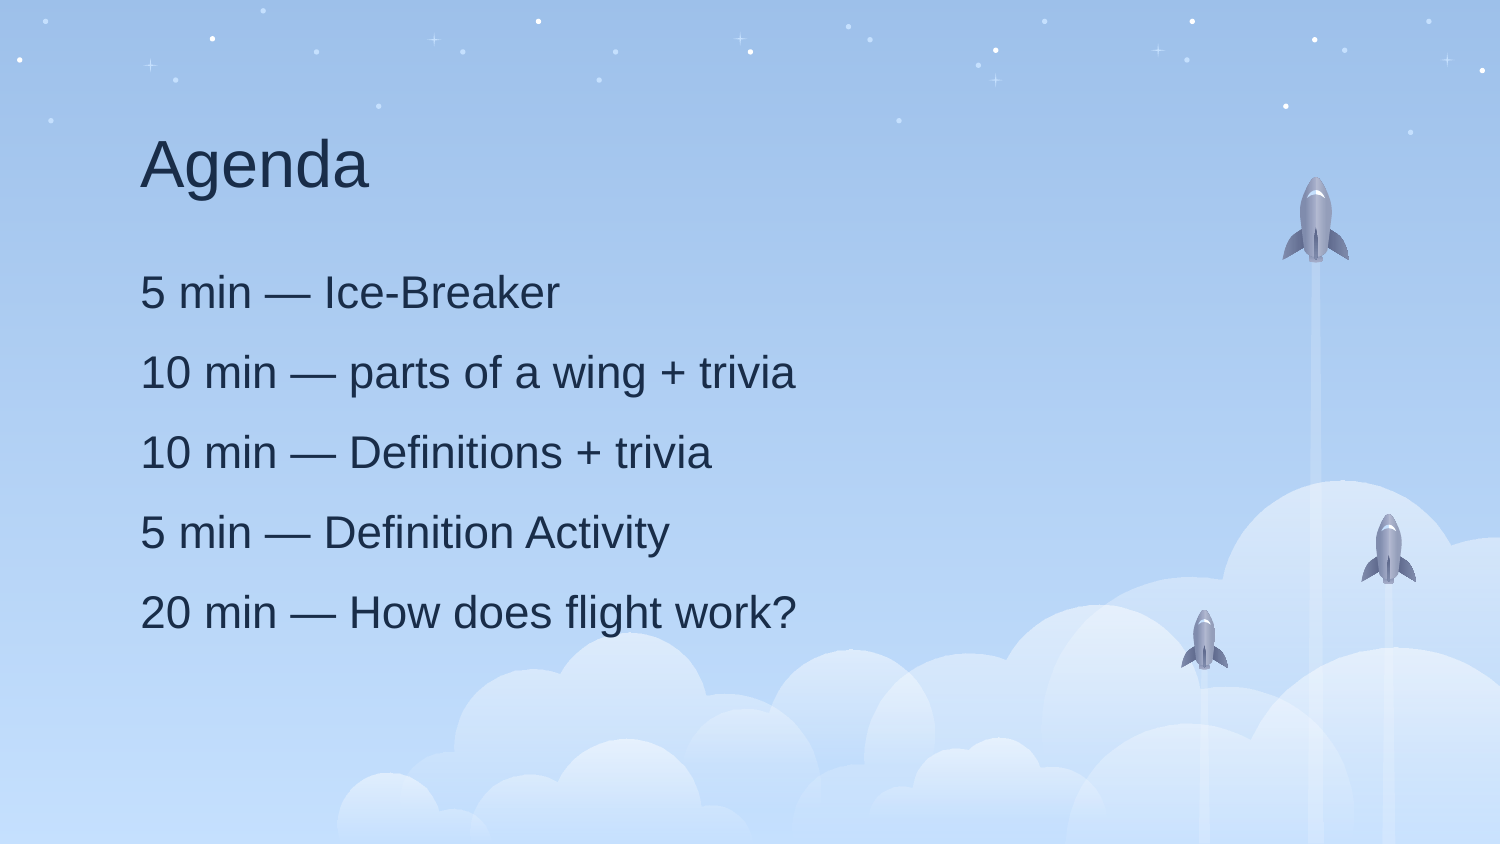

# Agenda
5 min — Ice-Breaker
10 min — parts of a wing + trivia
10 min — Definitions + trivia
5 min — Definition Activity
20 min — How does flight work?